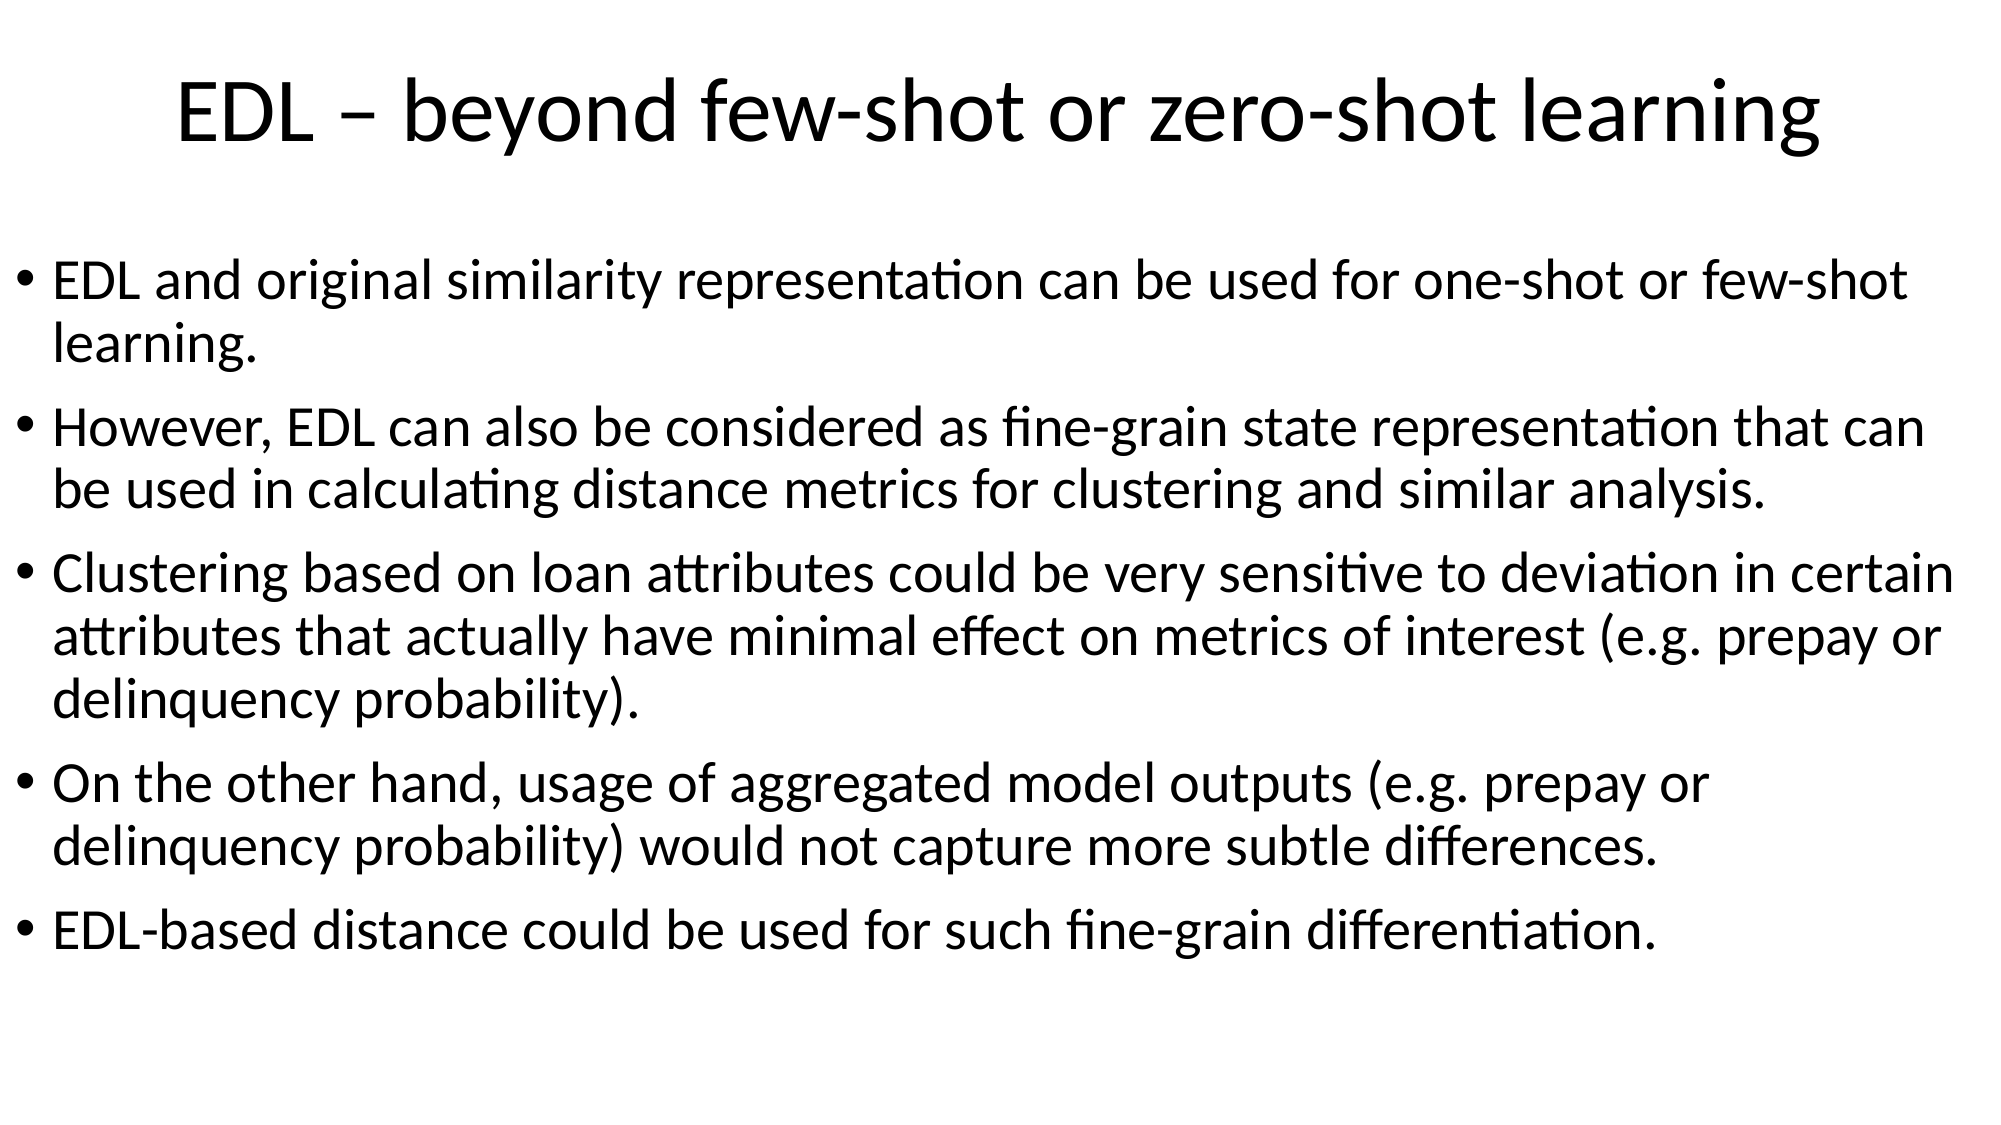

# EDL – beyond few-shot or zero-shot learning
EDL and original similarity representation can be used for one-shot or few-shot learning.
However, EDL can also be considered as fine-grain state representation that can be used in calculating distance metrics for clustering and similar analysis.
Clustering based on loan attributes could be very sensitive to deviation in certain attributes that actually have minimal effect on metrics of interest (e.g. prepay or delinquency probability).
On the other hand, usage of aggregated model outputs (e.g. prepay or delinquency probability) would not capture more subtle differences.
EDL-based distance could be used for such fine-grain differentiation.